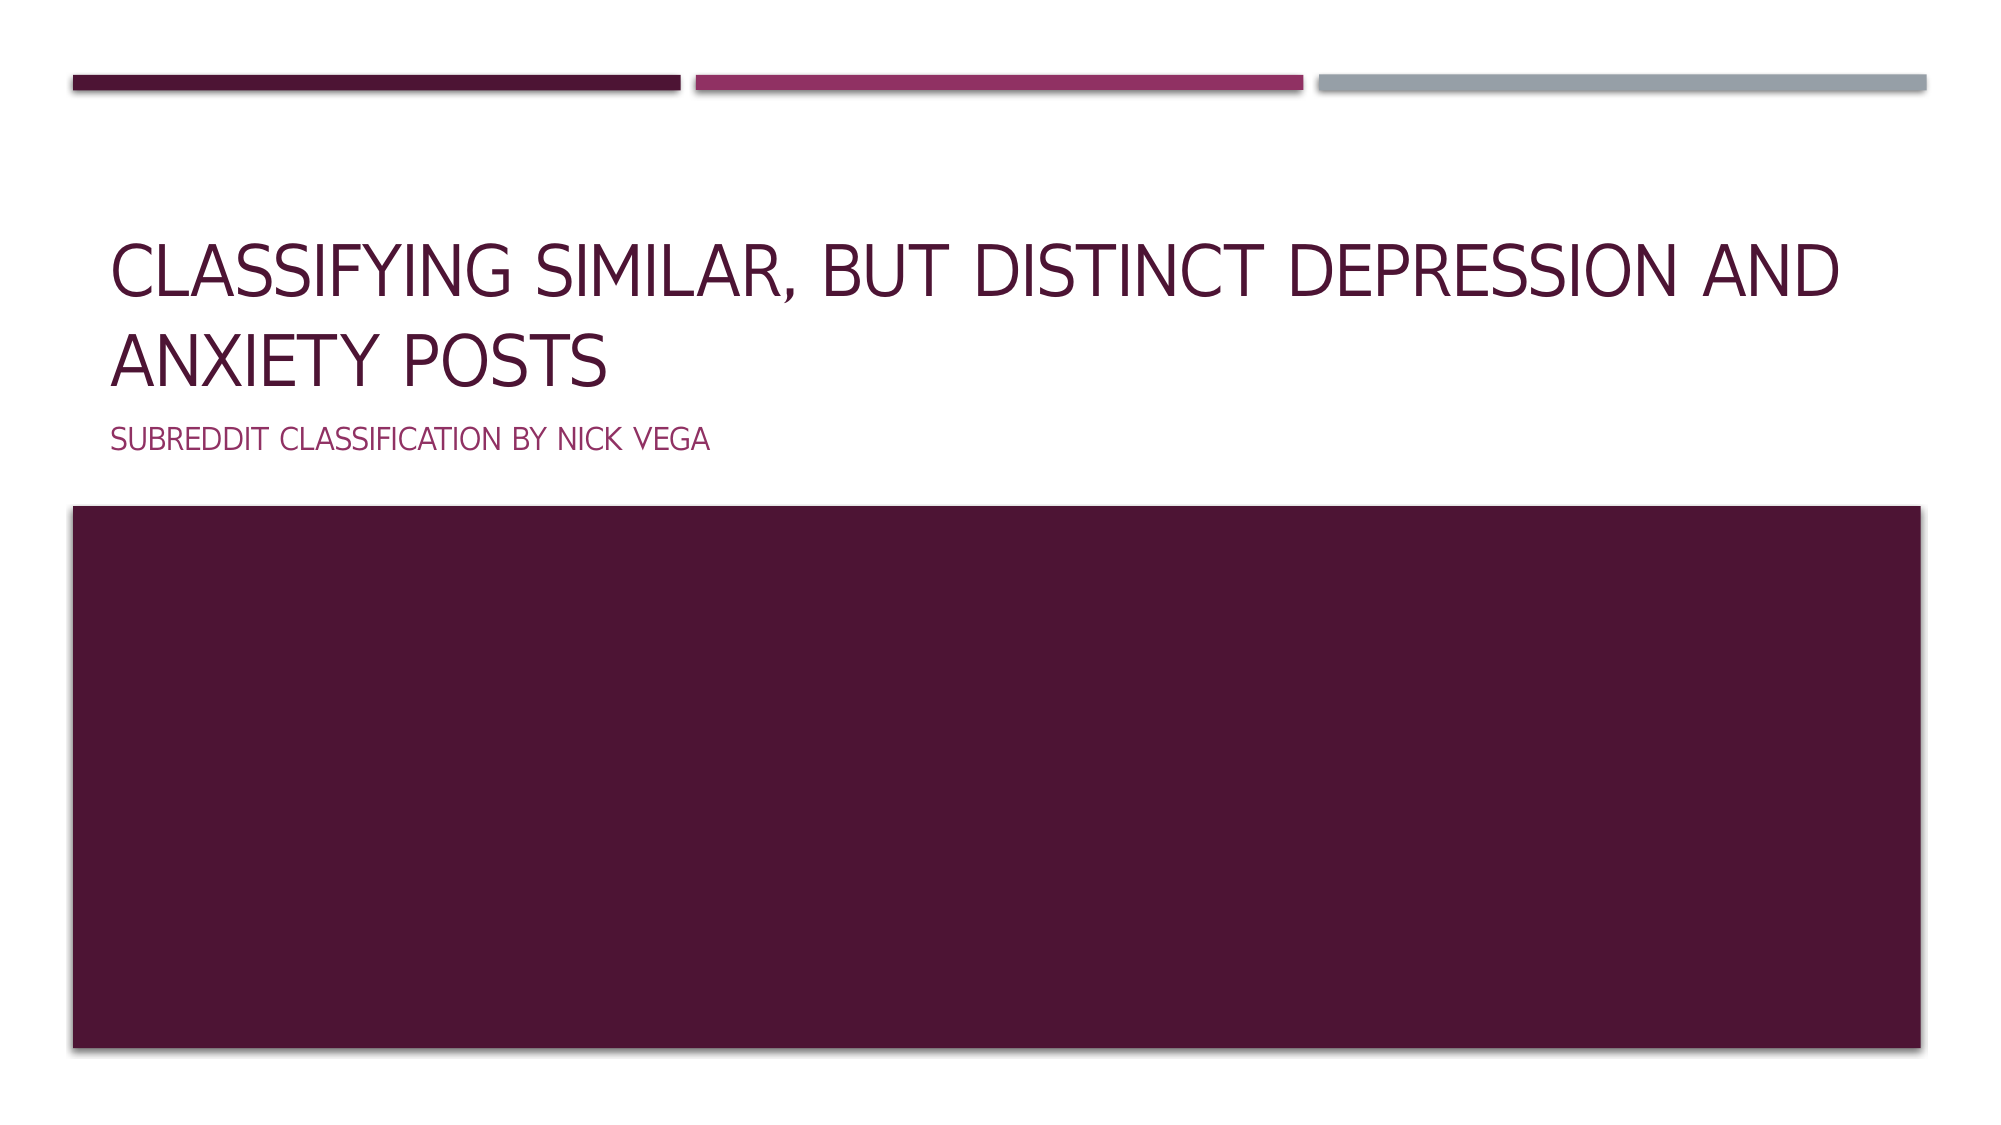

# CLASSIFYING SIMILAR, BUT DISTINCT DEPRESSION AND Anxiety POSTS
Subreddit Classification by NICK VEGA